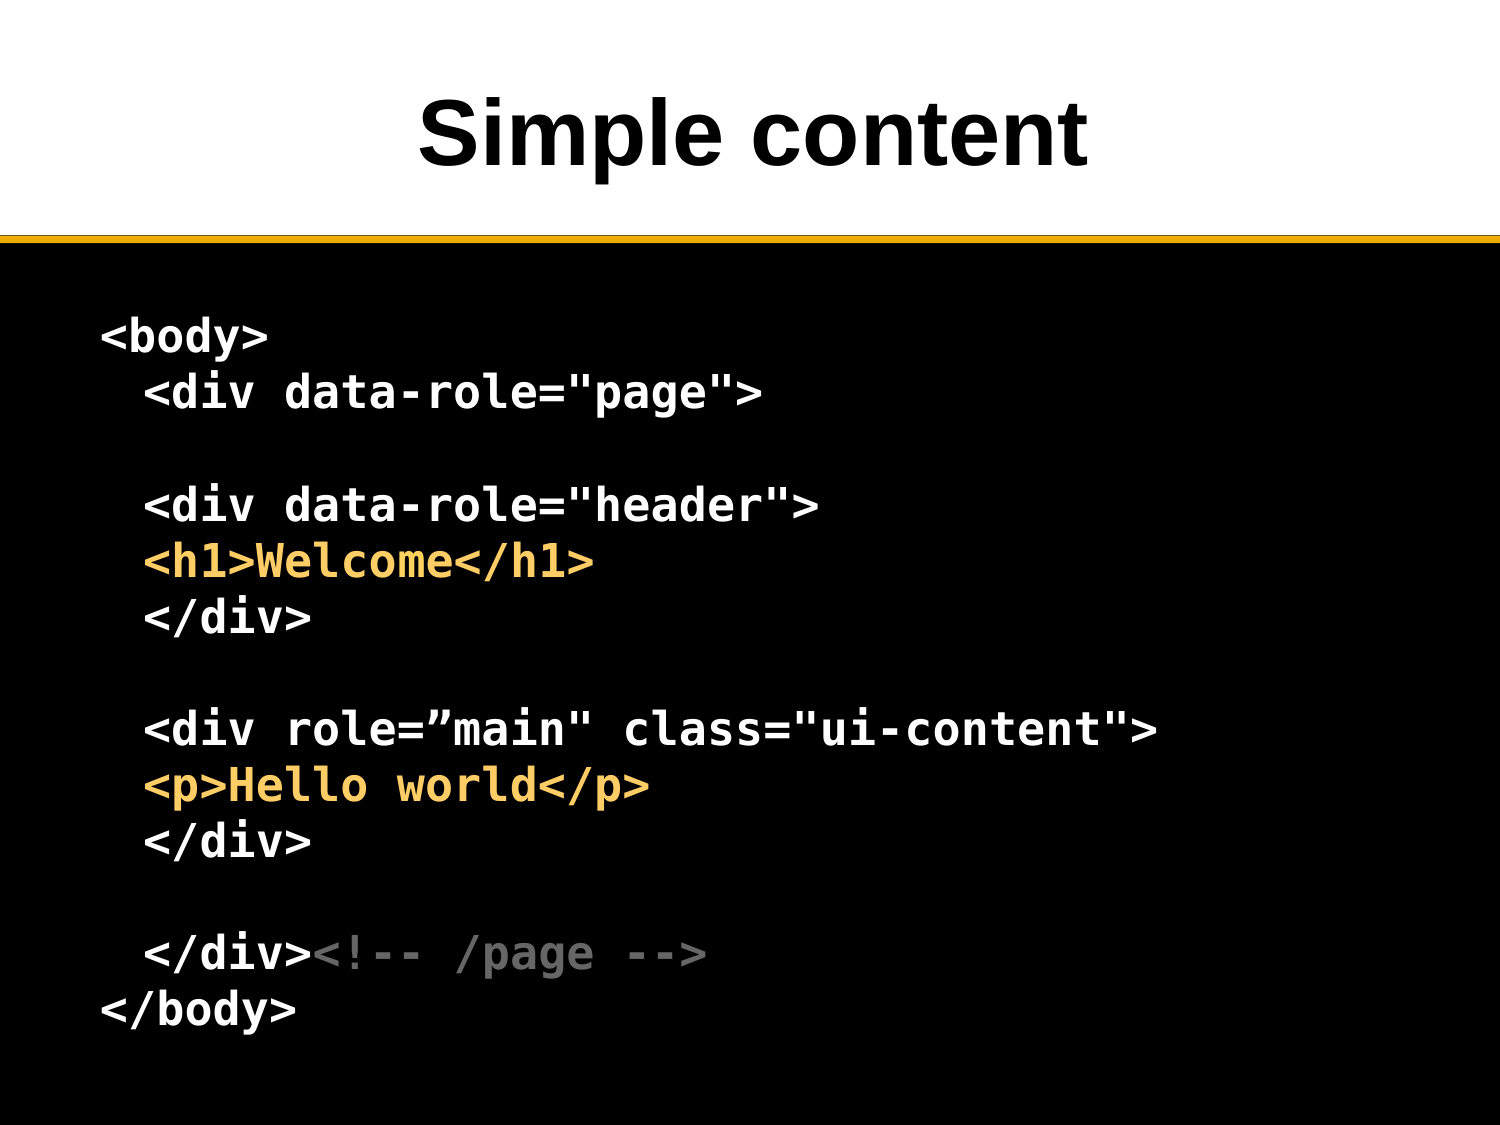

# Simple content
<body>
	<div data-role="page">

		<div data-role="header">
			<h1>Welcome</h1>
		</div>

		<div role=”main" class="ui-content">
			<p>Hello world</p>
		</div>

	</div><!-- /page -->
</body>